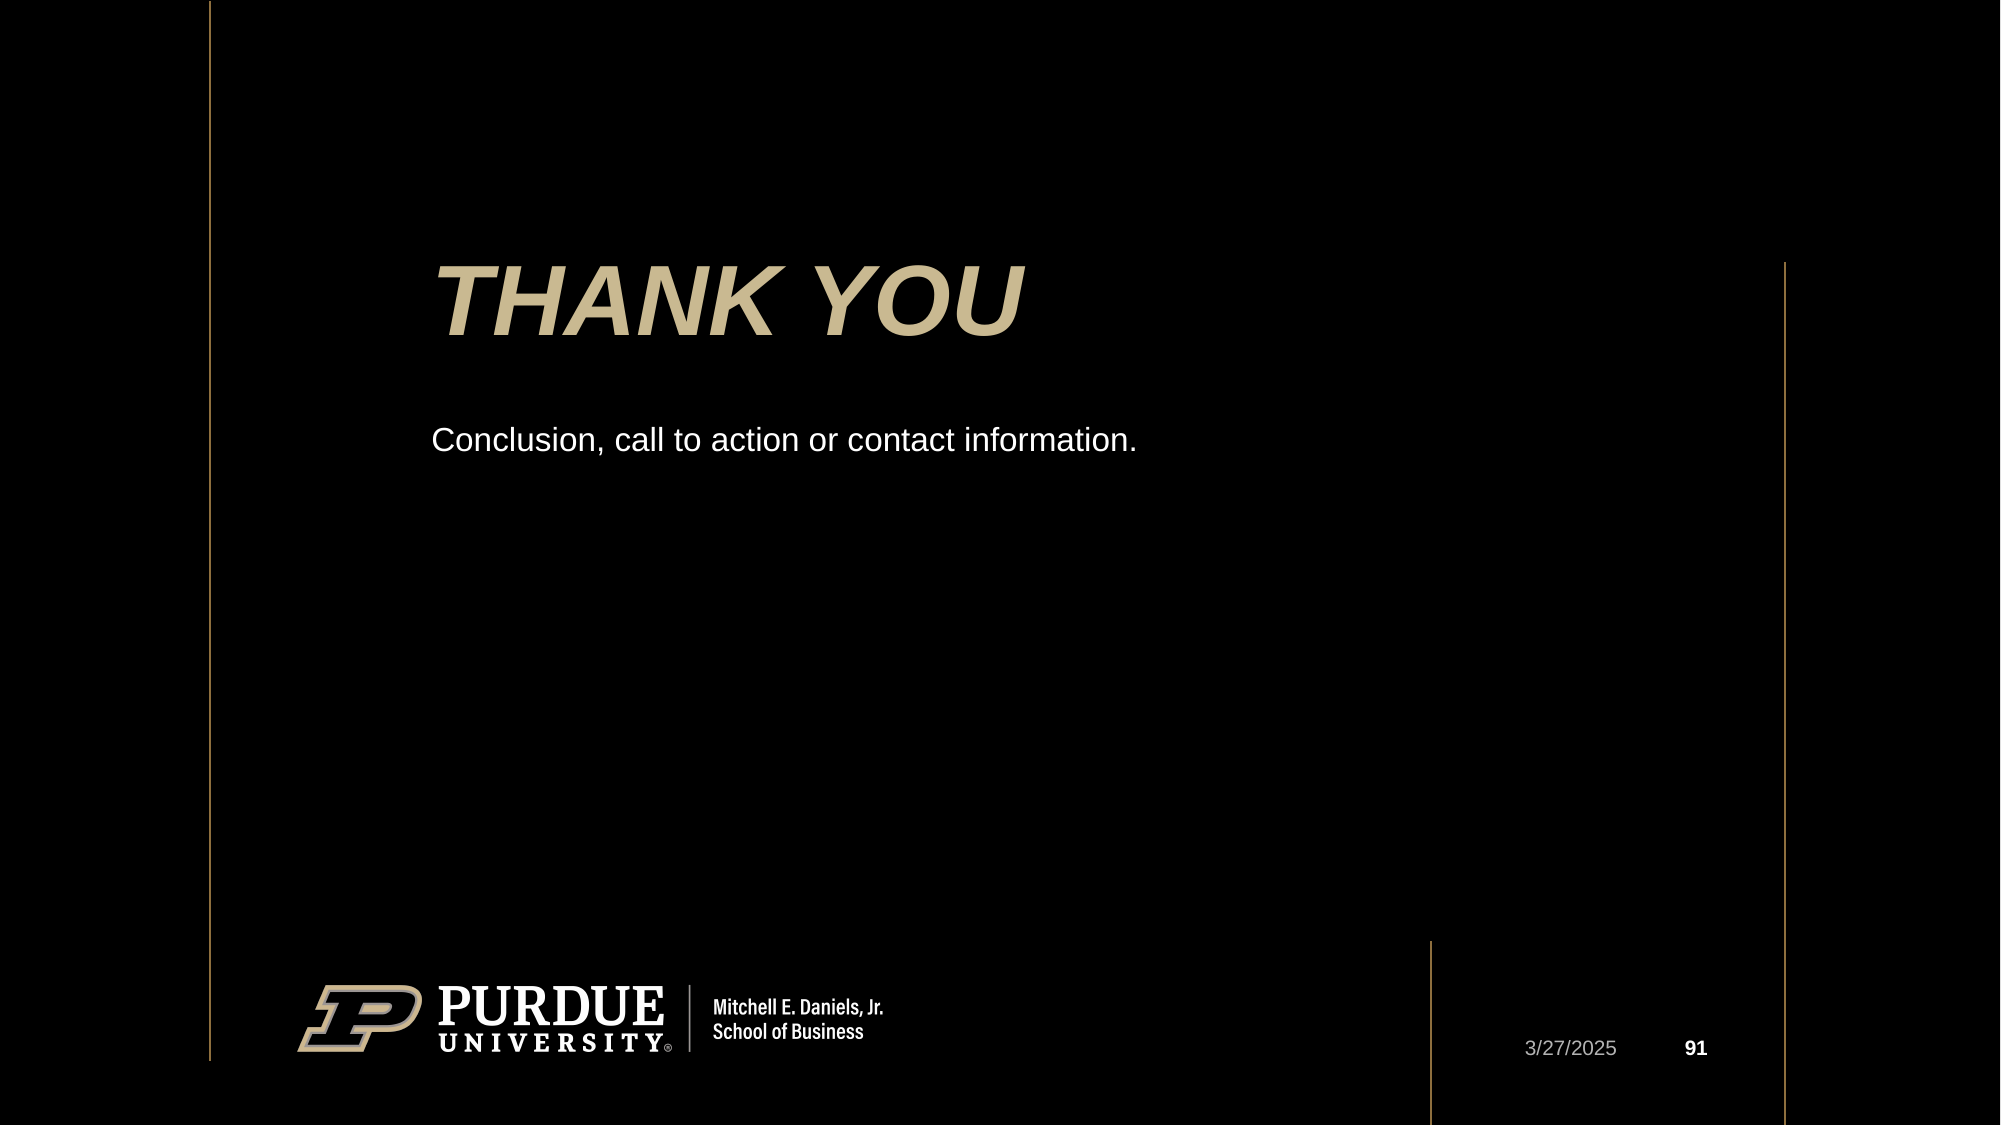

# Thank You
Conclusion, call to action or contact information.
91
3/27/2025